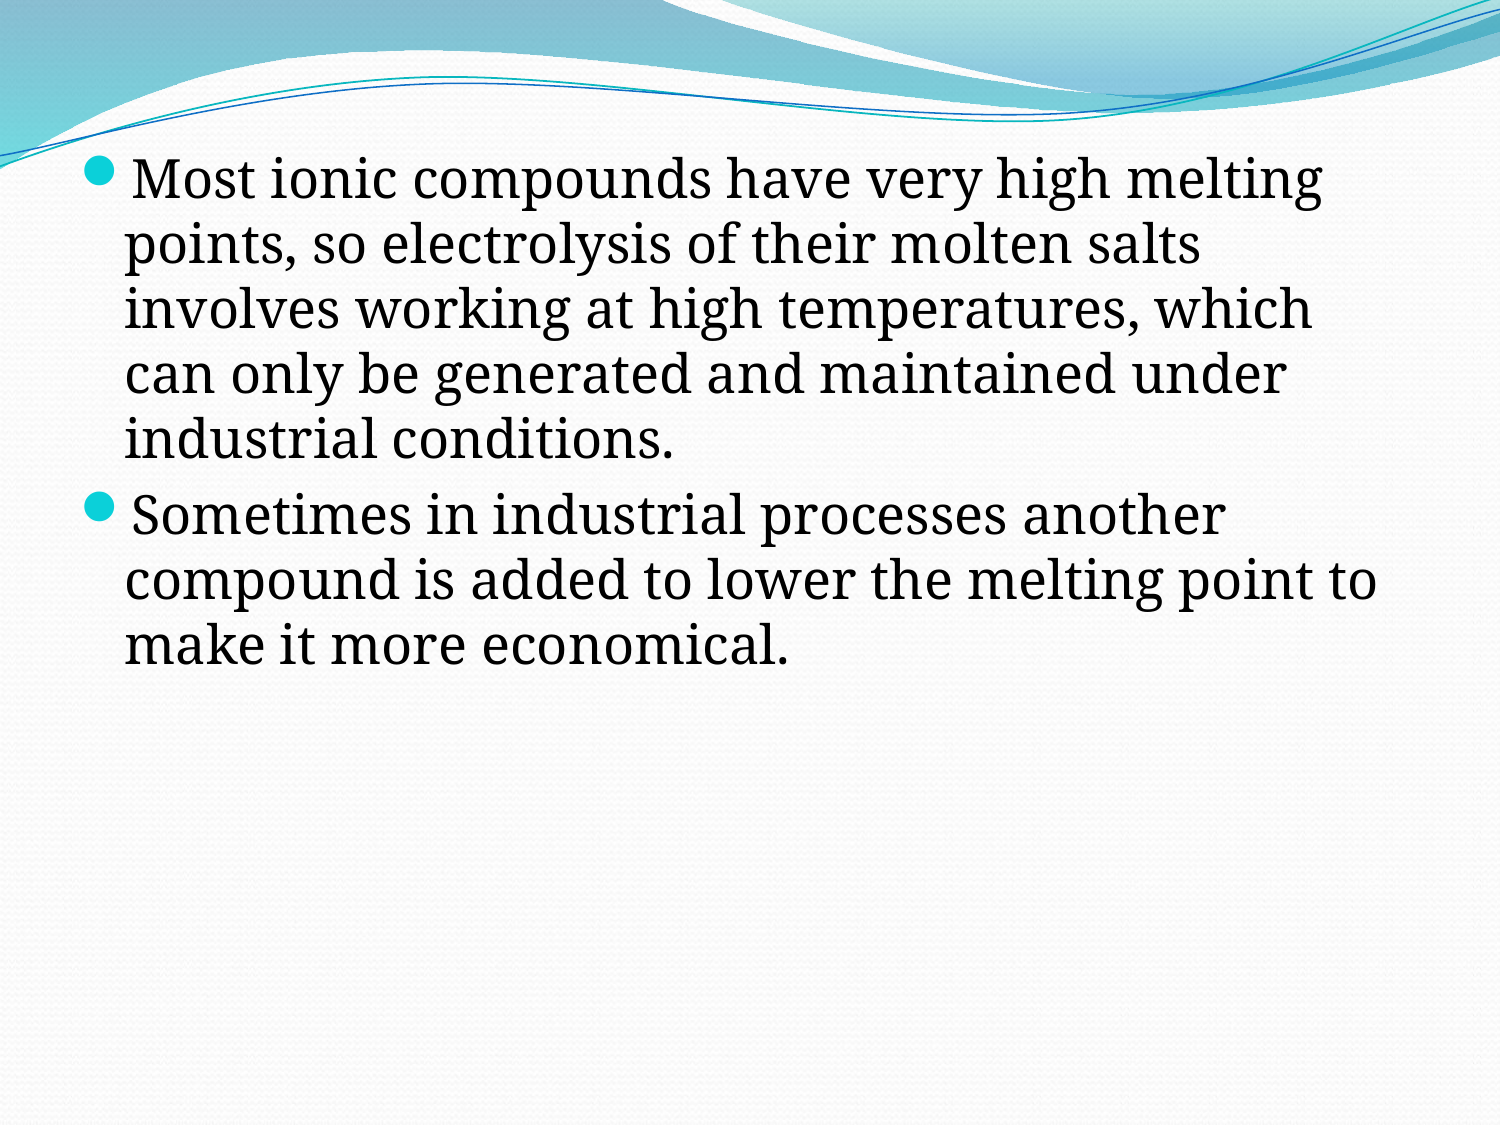

Most ionic compounds have very high melting points, so electrolysis of their molten salts involves working at high temperatures, which can only be generated and maintained under industrial conditions.
Sometimes in industrial processes another compound is added to lower the melting point to make it more economical.